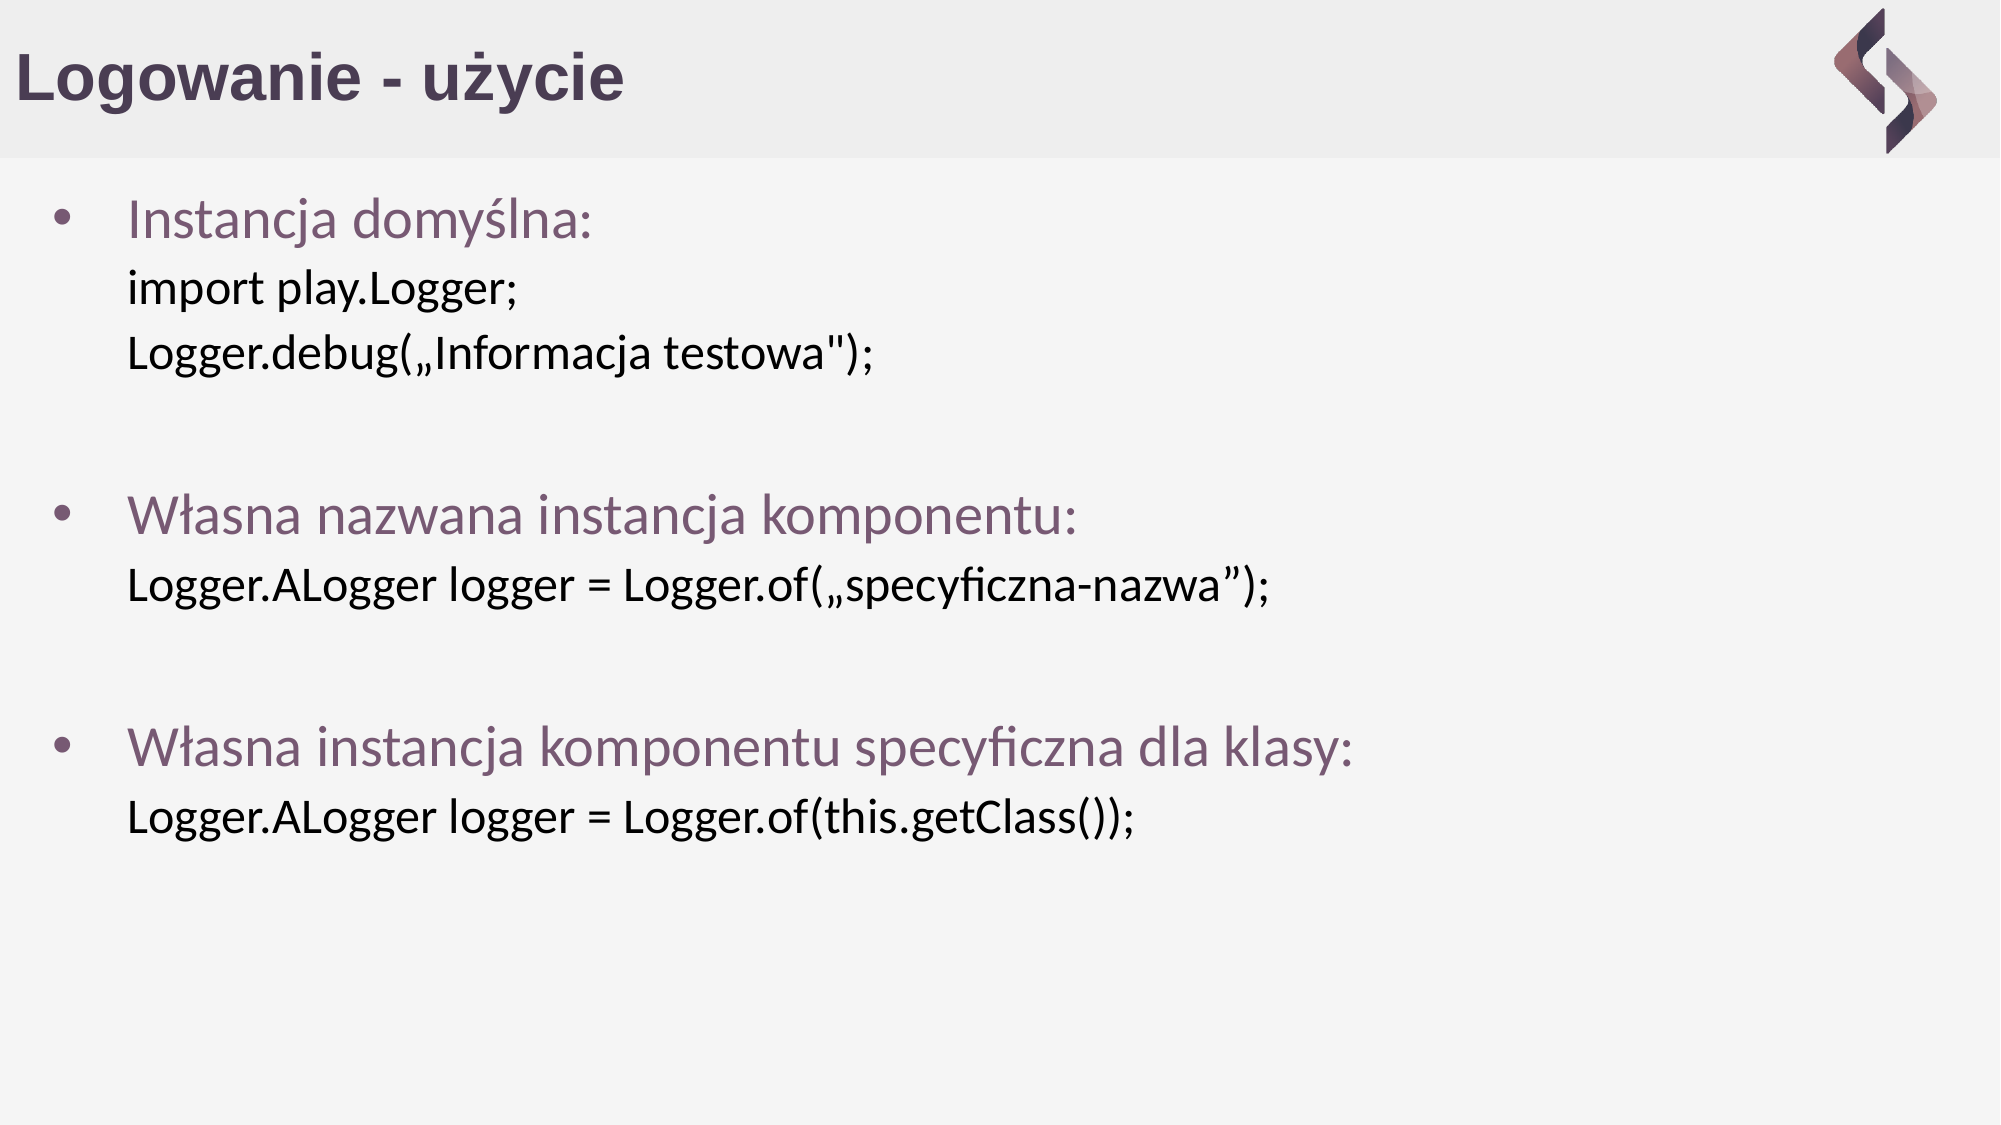

# Logowanie - użycie
Instancja domyślna:
import play.Logger;
Logger.debug(„Informacja testowa");

Własna nazwana instancja komponentu:
Logger.ALogger logger = Logger.of(„specyficzna-nazwa”);

Własna instancja komponentu specyficzna dla klasy:
Logger.ALogger logger = Logger.of(this.getClass());